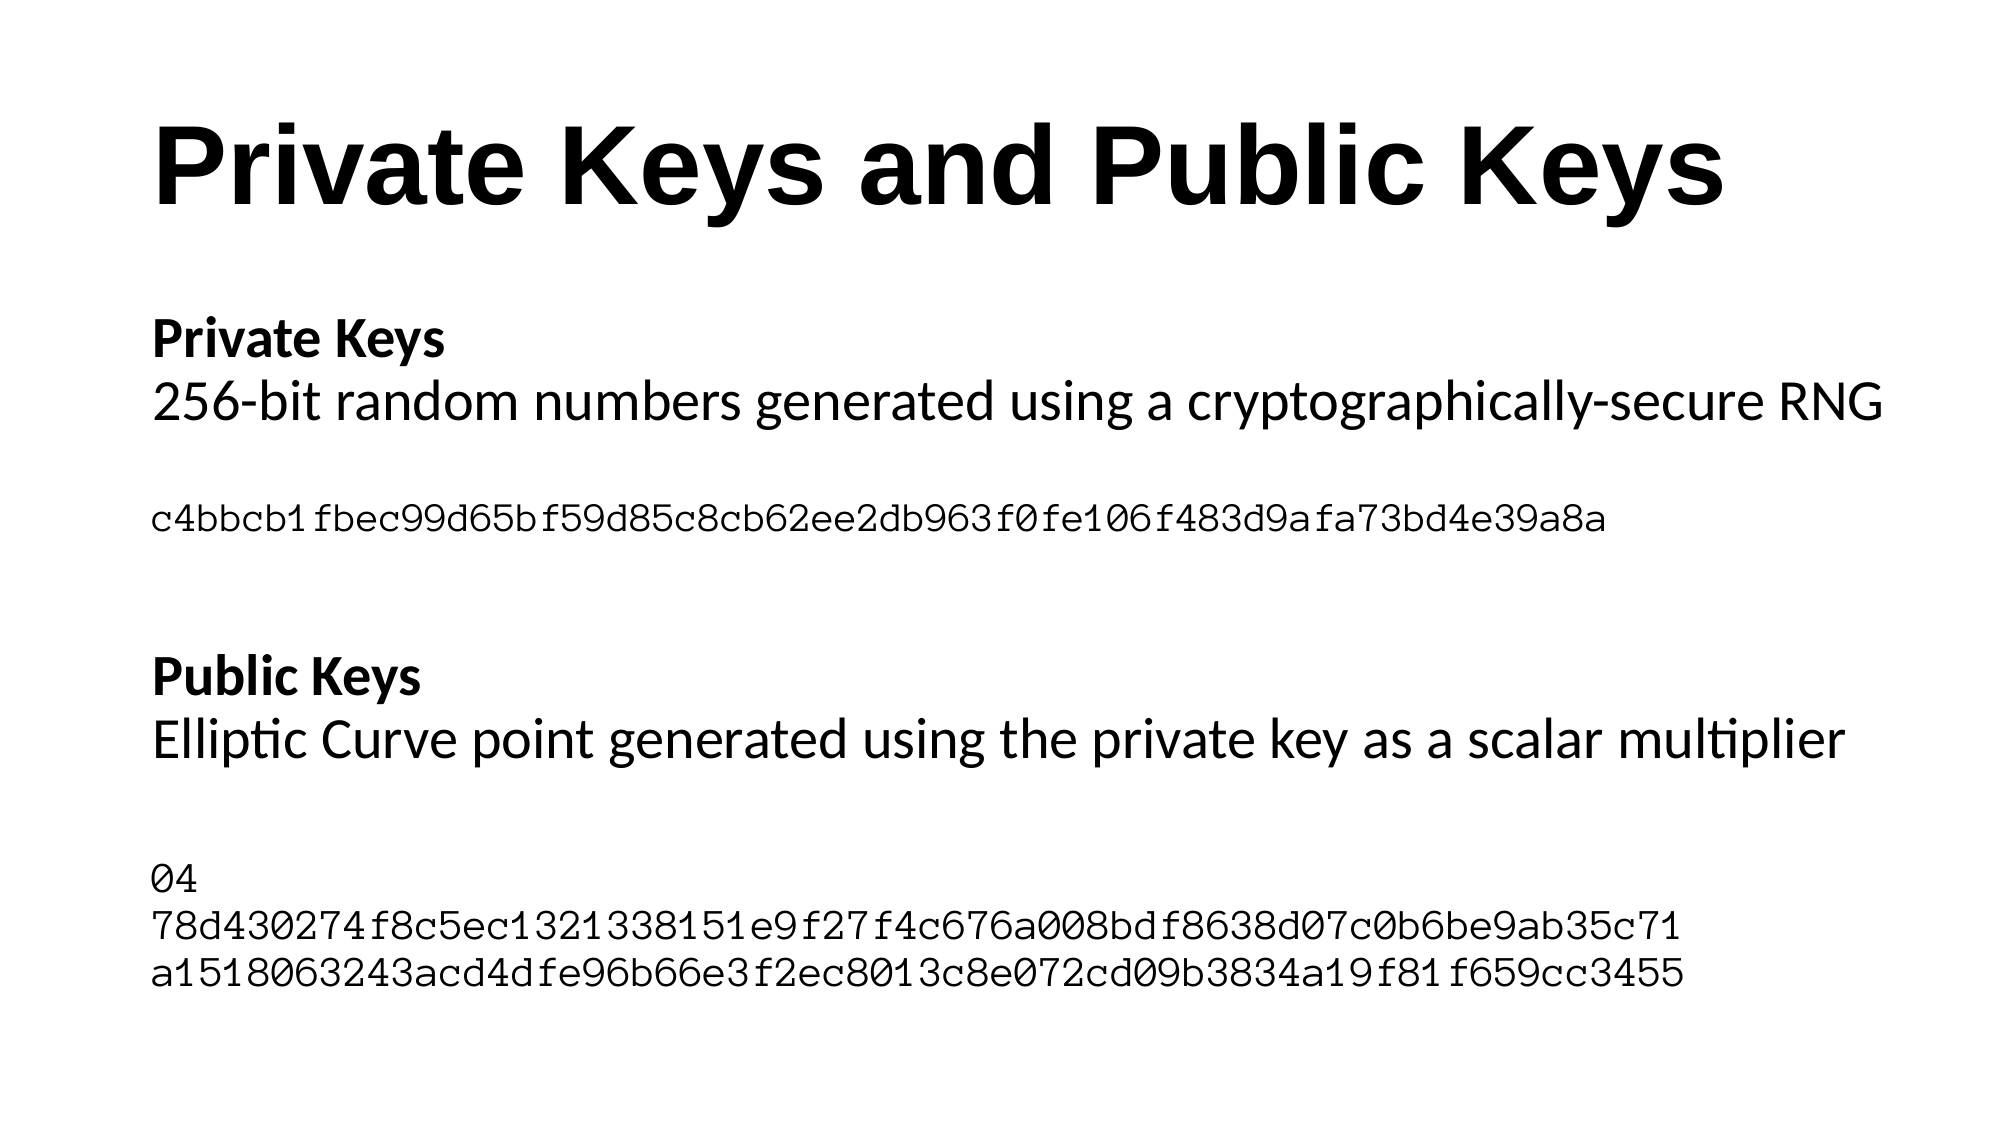

# Private Keys and Public Keys
Private Keys
256-bit random numbers generated using a cryptographically-secure RNG
c4bbcb1fbec99d65bf59d85c8cb62ee2db963f0fe106f483d9afa73bd4e39a8a

Public Keys
Elliptic Curve point generated using the private key as a scalar multiplier
04
78d430274f8c5ec1321338151e9f27f4c676a008bdf8638d07c0b6be9ab35c71
a1518063243acd4dfe96b66e3f2ec8013c8e072cd09b3834a19f81f659cc3455